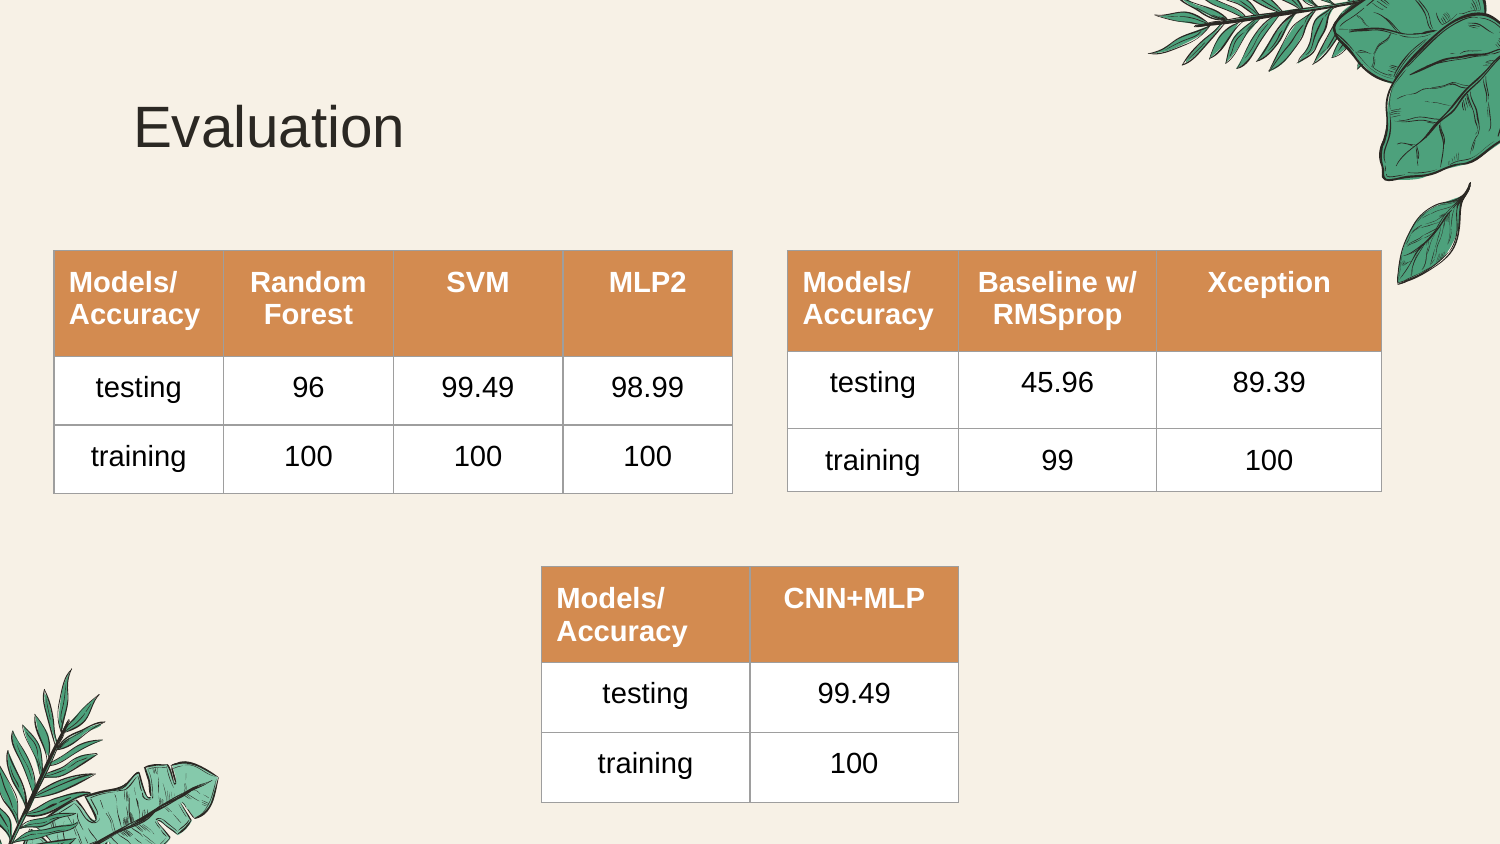

# Evaluation
| Models/ Accuracy | Baseline w/ RMSprop | Xception |
| --- | --- | --- |
| testing | 45.96 | 89.39 |
| training | 99 | 100 |
| Models/ Accuracy | Random Forest | SVM | MLP2 |
| --- | --- | --- | --- |
| testing | 96 | 99.49 | 98.99 |
| training | 100 | 100 | 100 |
| Models/ Accuracy | CNN+MLP |
| --- | --- |
| testing | 99.49 |
| training | 100 |